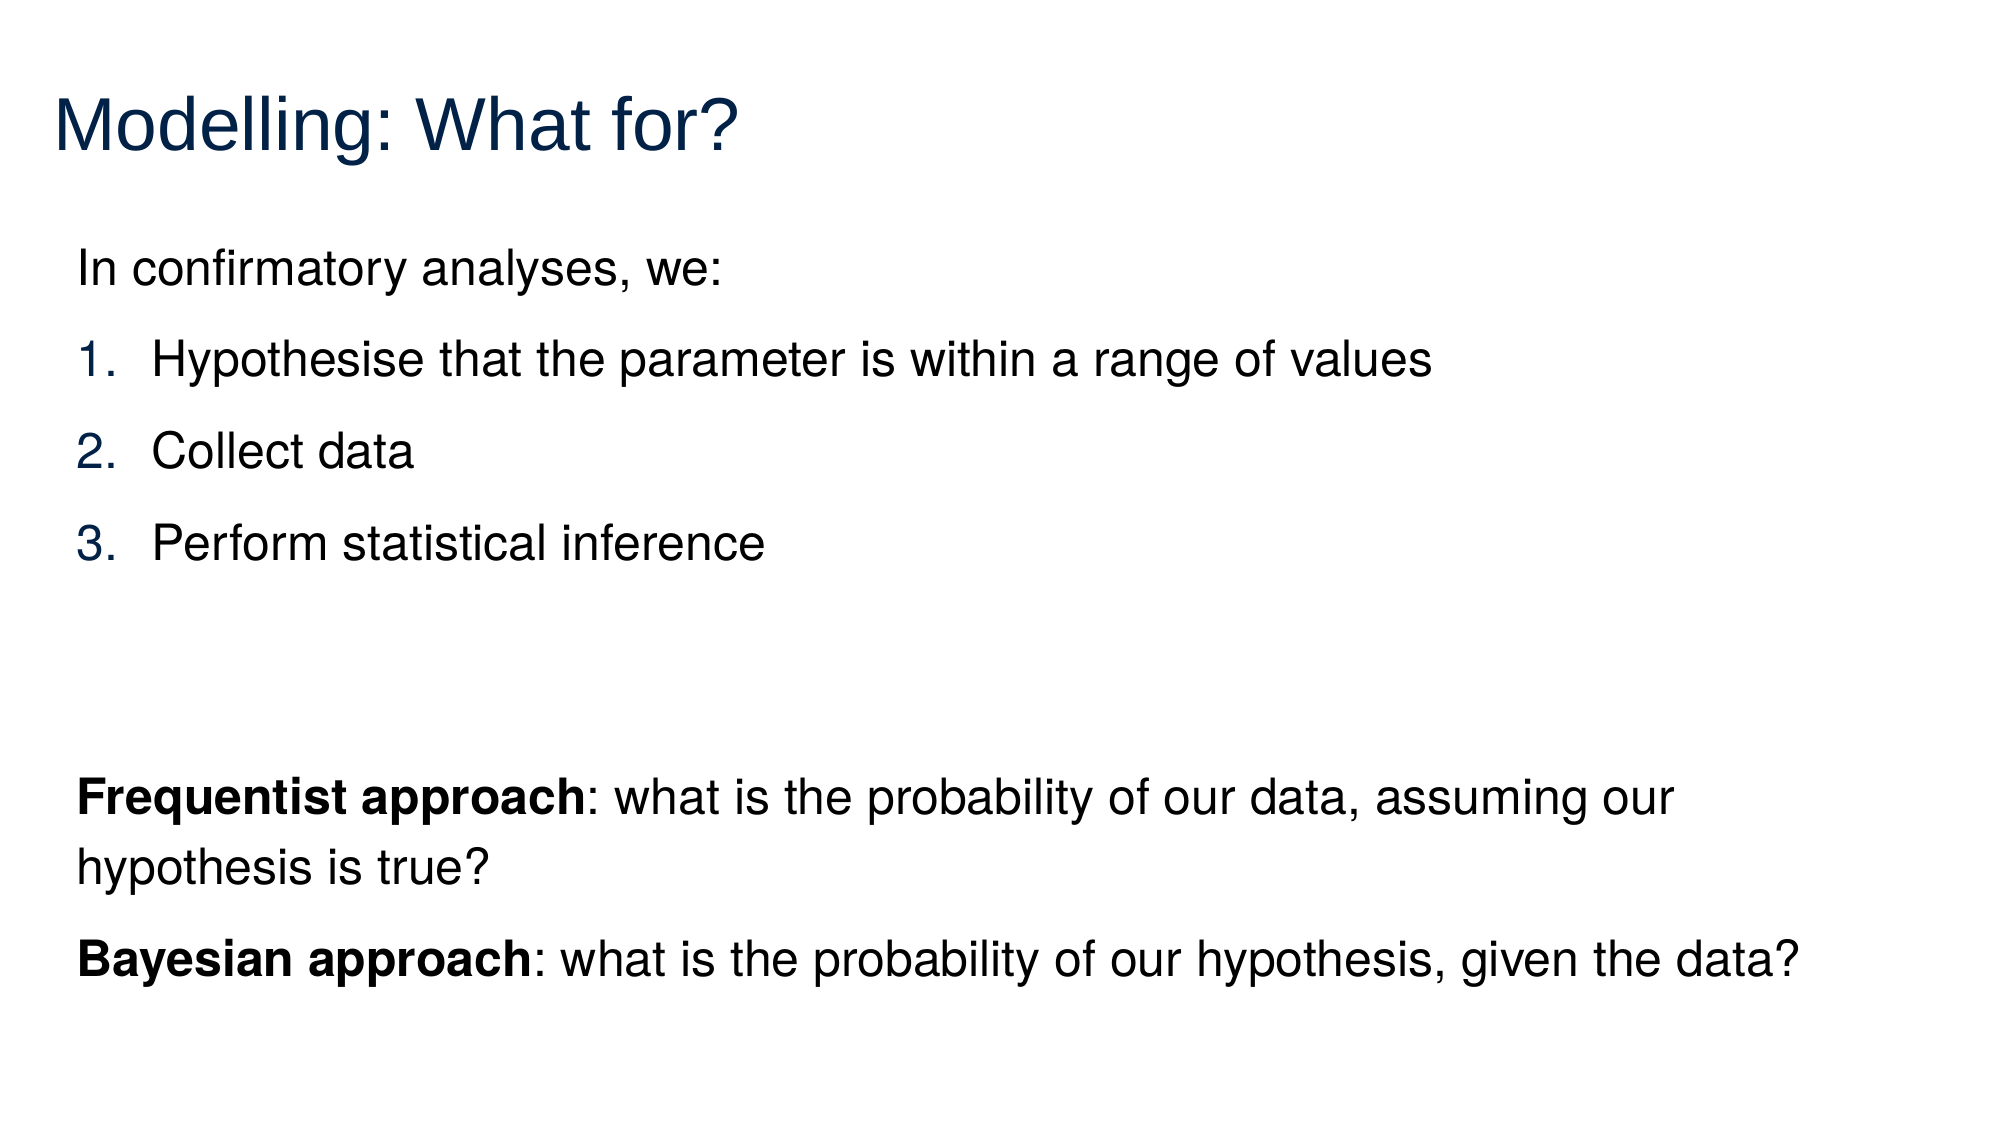

# Modelling: What for?
In confirmatory analyses, we:
Hypothesise that the parameter is within a range of values
Collect data
Perform statistical inference

Frequentist approach: what is the probability of our data, assuming our hypothesis is true?
Bayesian approach: what is the probability of our hypothesis, given the data?